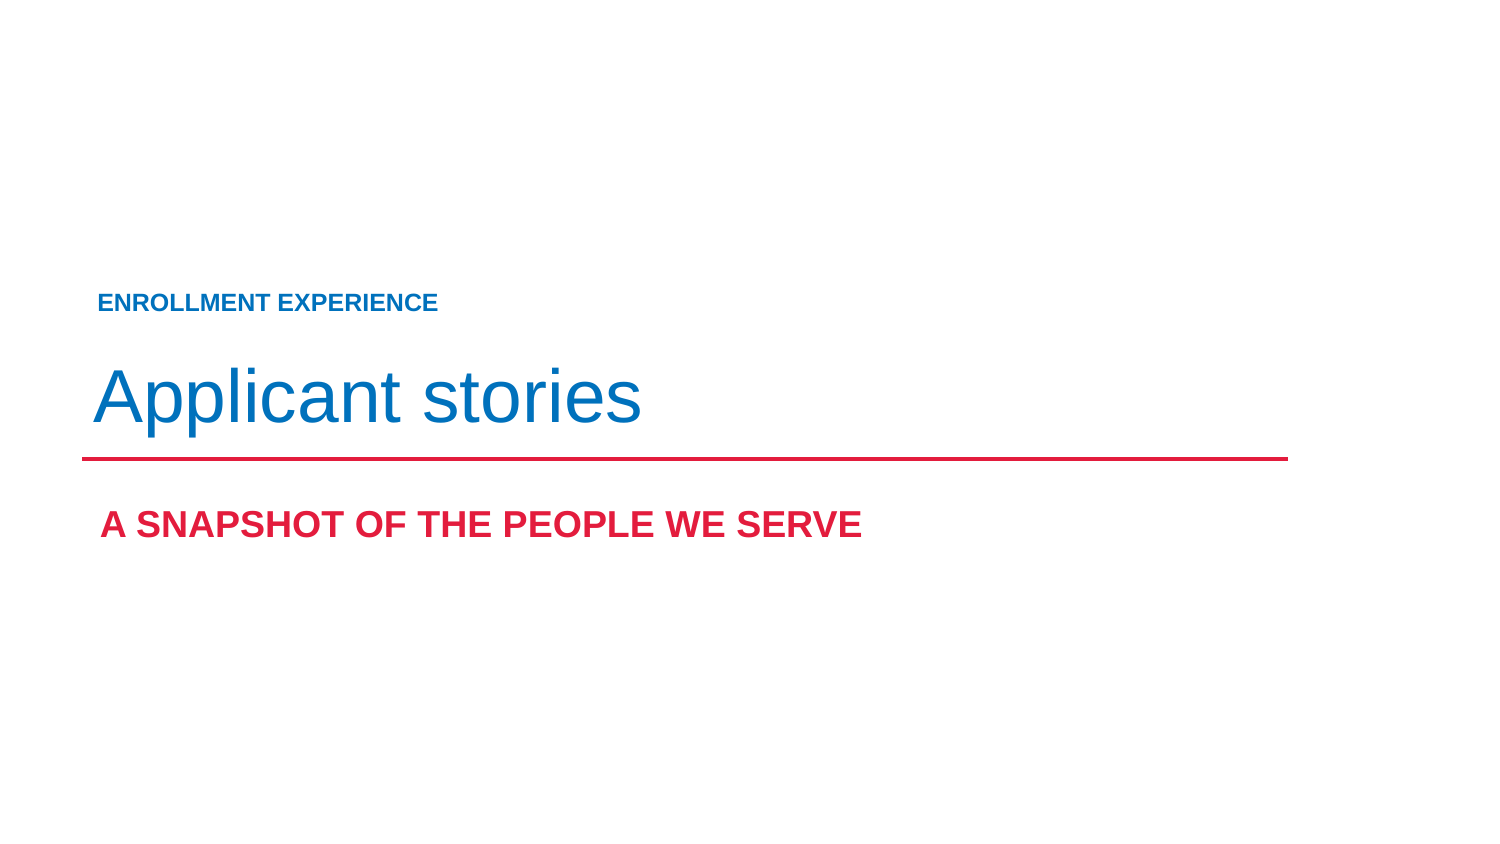

Applicant stories
ENROLLMENT EXPERIENCE

A SNAPSHOT OF THE PEOPLE WE SERVE